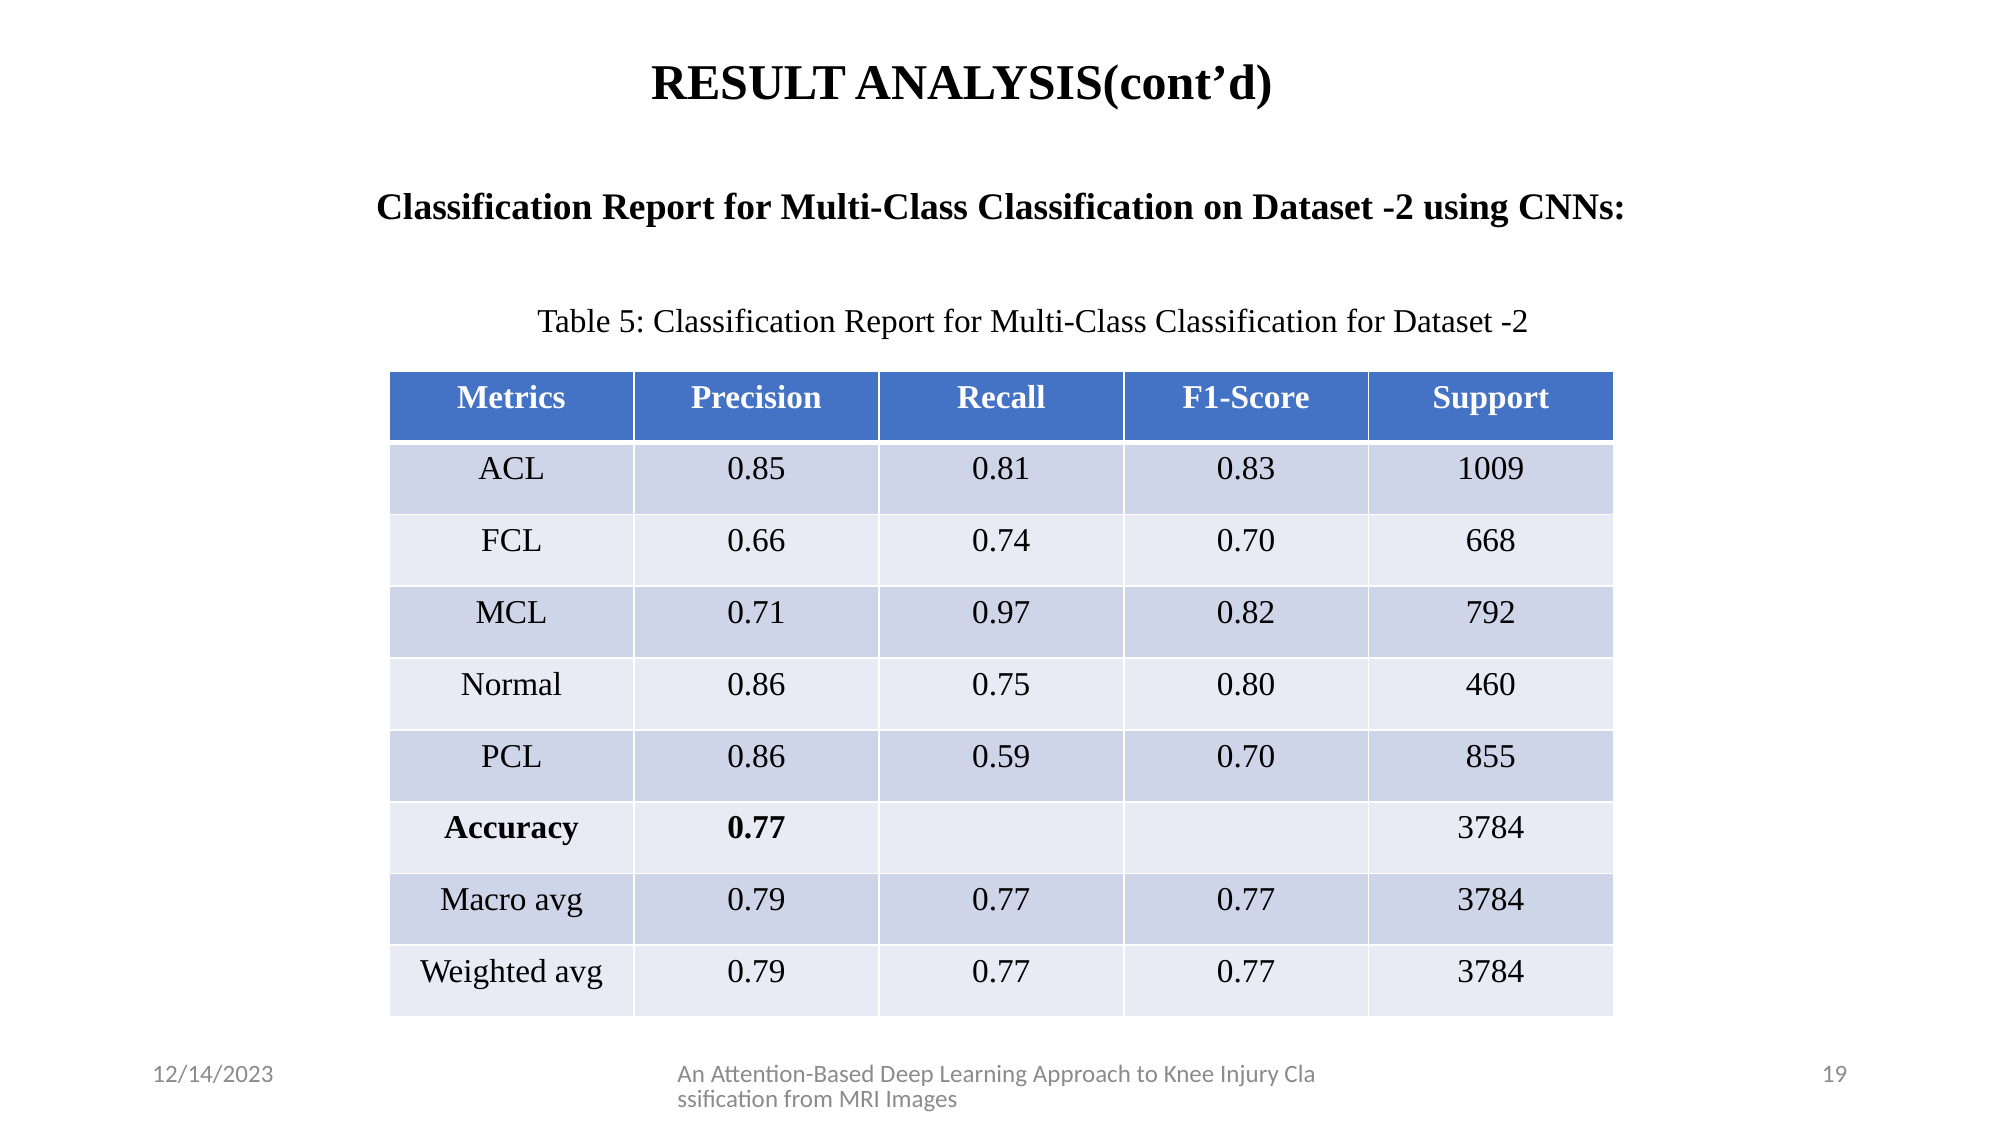

RESULT ANALYSIS(cont’d)
Classification Report for Multi-Class Classification on Dataset -2 using CNNs:
Table 5: Classification Report for Multi-Class Classification for Dataset -2
| Metrics | Precision | Recall | F1-Score | Support |
| --- | --- | --- | --- | --- |
| ACL | 0.85 | 0.81 | 0.83 | 1009 |
| FCL | 0.66 | 0.74 | 0.70 | 668 |
| MCL | 0.71 | 0.97 | 0.82 | 792 |
| Normal | 0.86 | 0.75 | 0.80 | 460 |
| PCL | 0.86 | 0.59 | 0.70 | 855 |
| Accuracy | 0.77 |  |  | 3784 |
| Macro avg | 0.79 | 0.77 | 0.77 | 3784 |
| Weighted avg | 0.79 | 0.77 | 0.77 | 3784 |
12/14/2023
An Attention-Based Deep Learning Approach to Knee Injury Classification from MRI Images
19